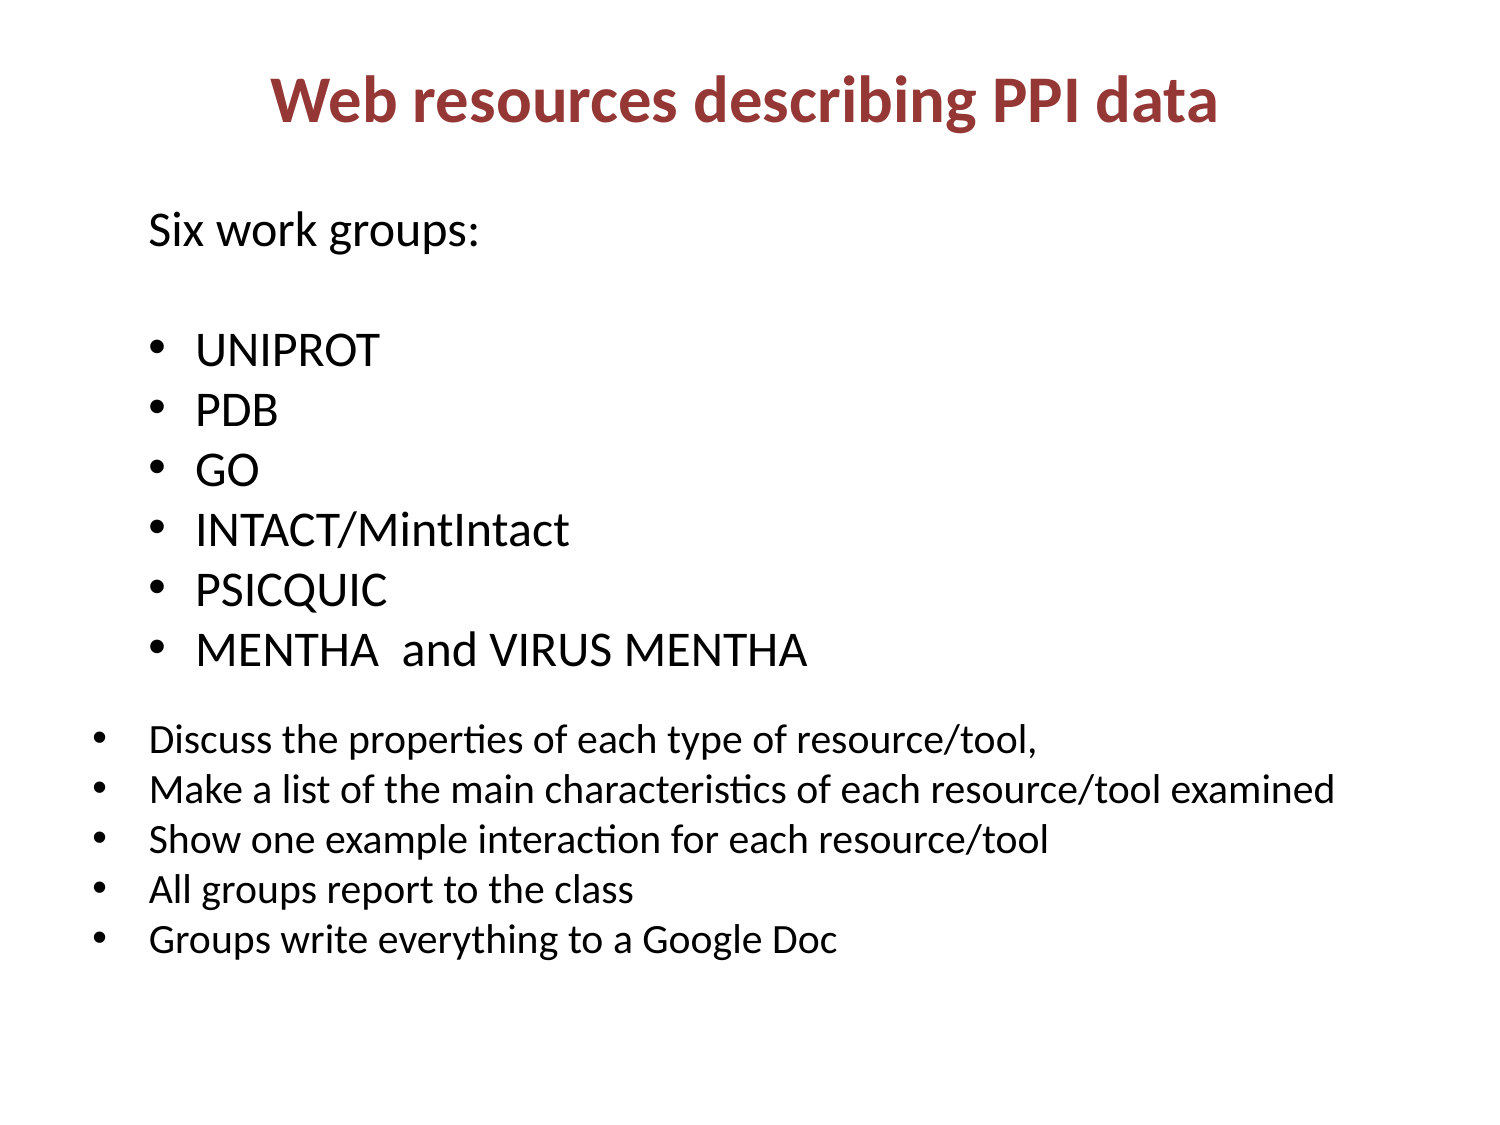

Web resources describing PPI data
Six work groups:

UNIPROT
PDB
GO
INTACT/MintIntact
PSICQUIC
MENTHA  and VIRUS MENTHA
Discuss the properties of each type of resource/tool,
Make a list of the main characteristics of each resource/tool examined
Show one example interaction for each resource/tool
All groups report to the class
Groups write everything to a Google Doc